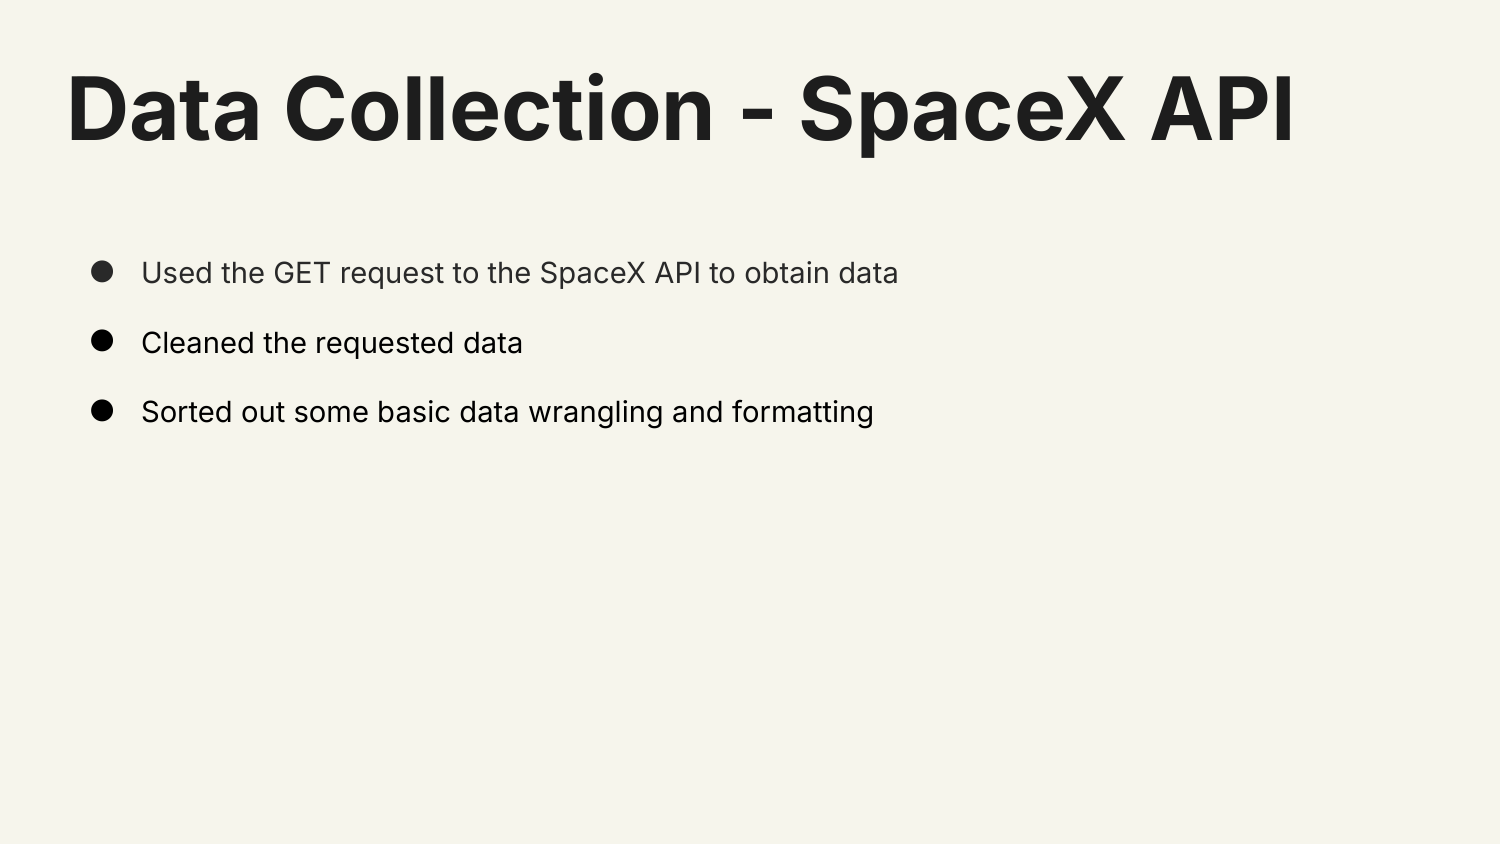

# Data Collection - SpaceX API
Used the GET request to the SpaceX API to obtain data
Cleaned the requested data
Sorted out some basic data wrangling and formatting